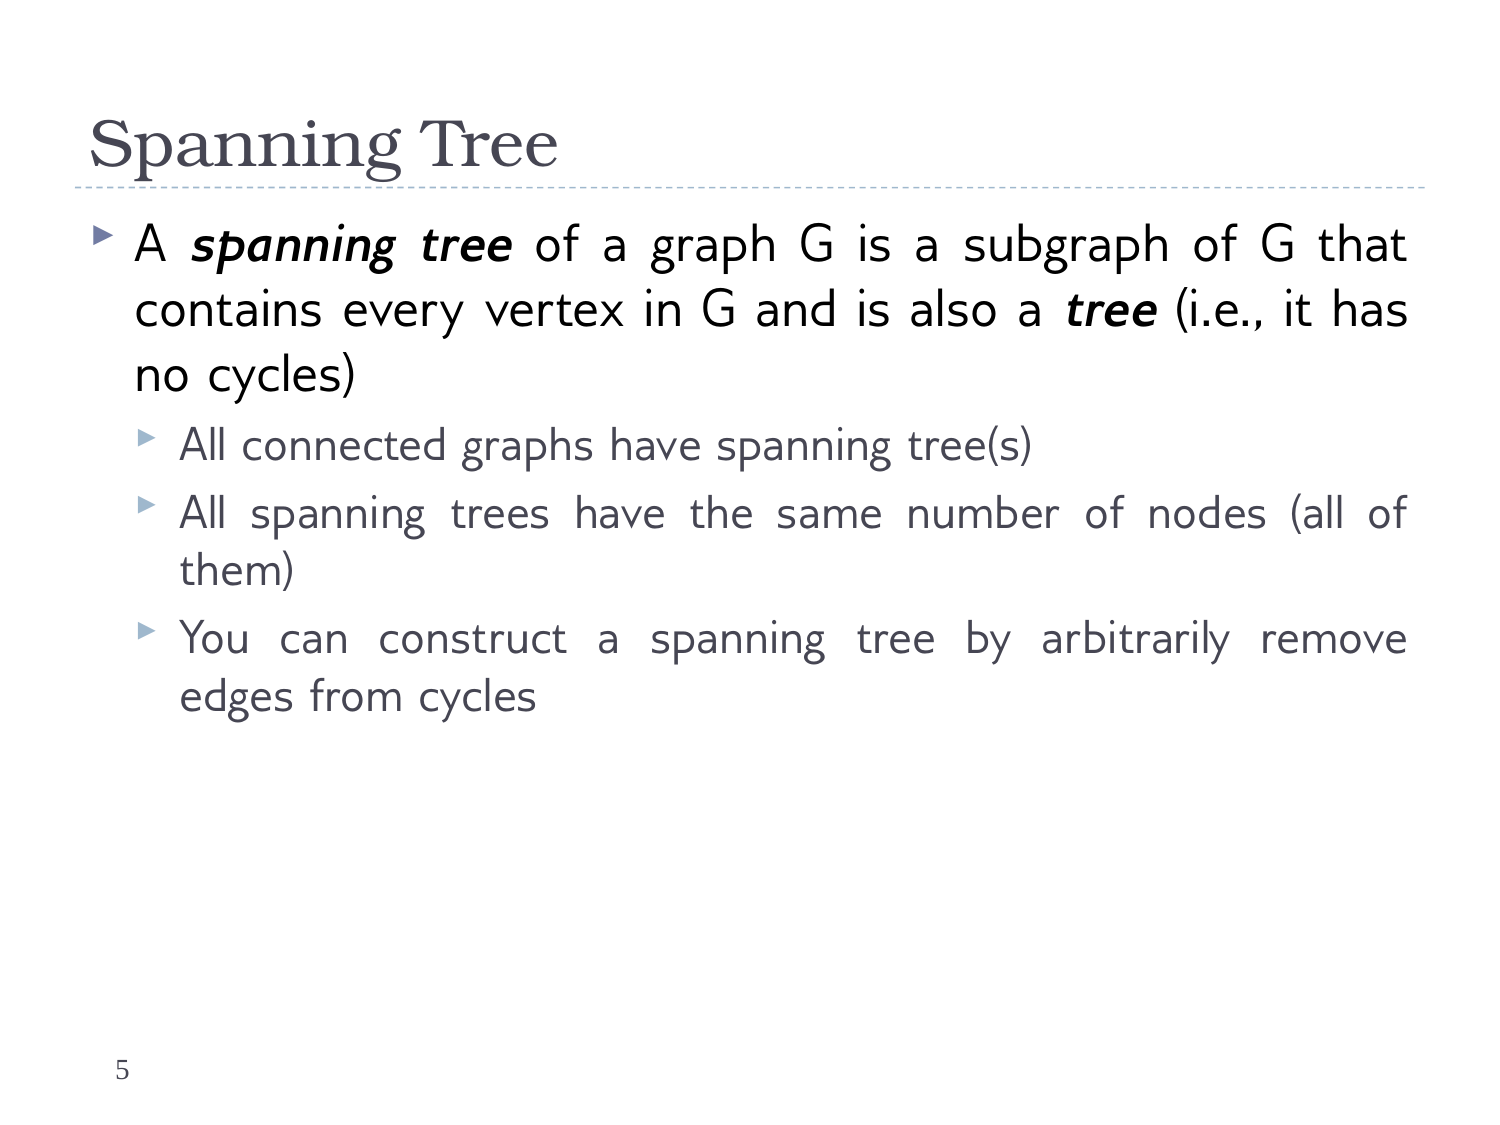

# Spanning Tree
A spanning tree of a graph G is a subgraph of G that contains every vertex in G and is also a tree (i.e., it has no cycles)
All connected graphs have spanning tree(s)
All spanning trees have the same number of nodes (all of them)
You can construct a spanning tree by arbitrarily remove edges from cycles
5